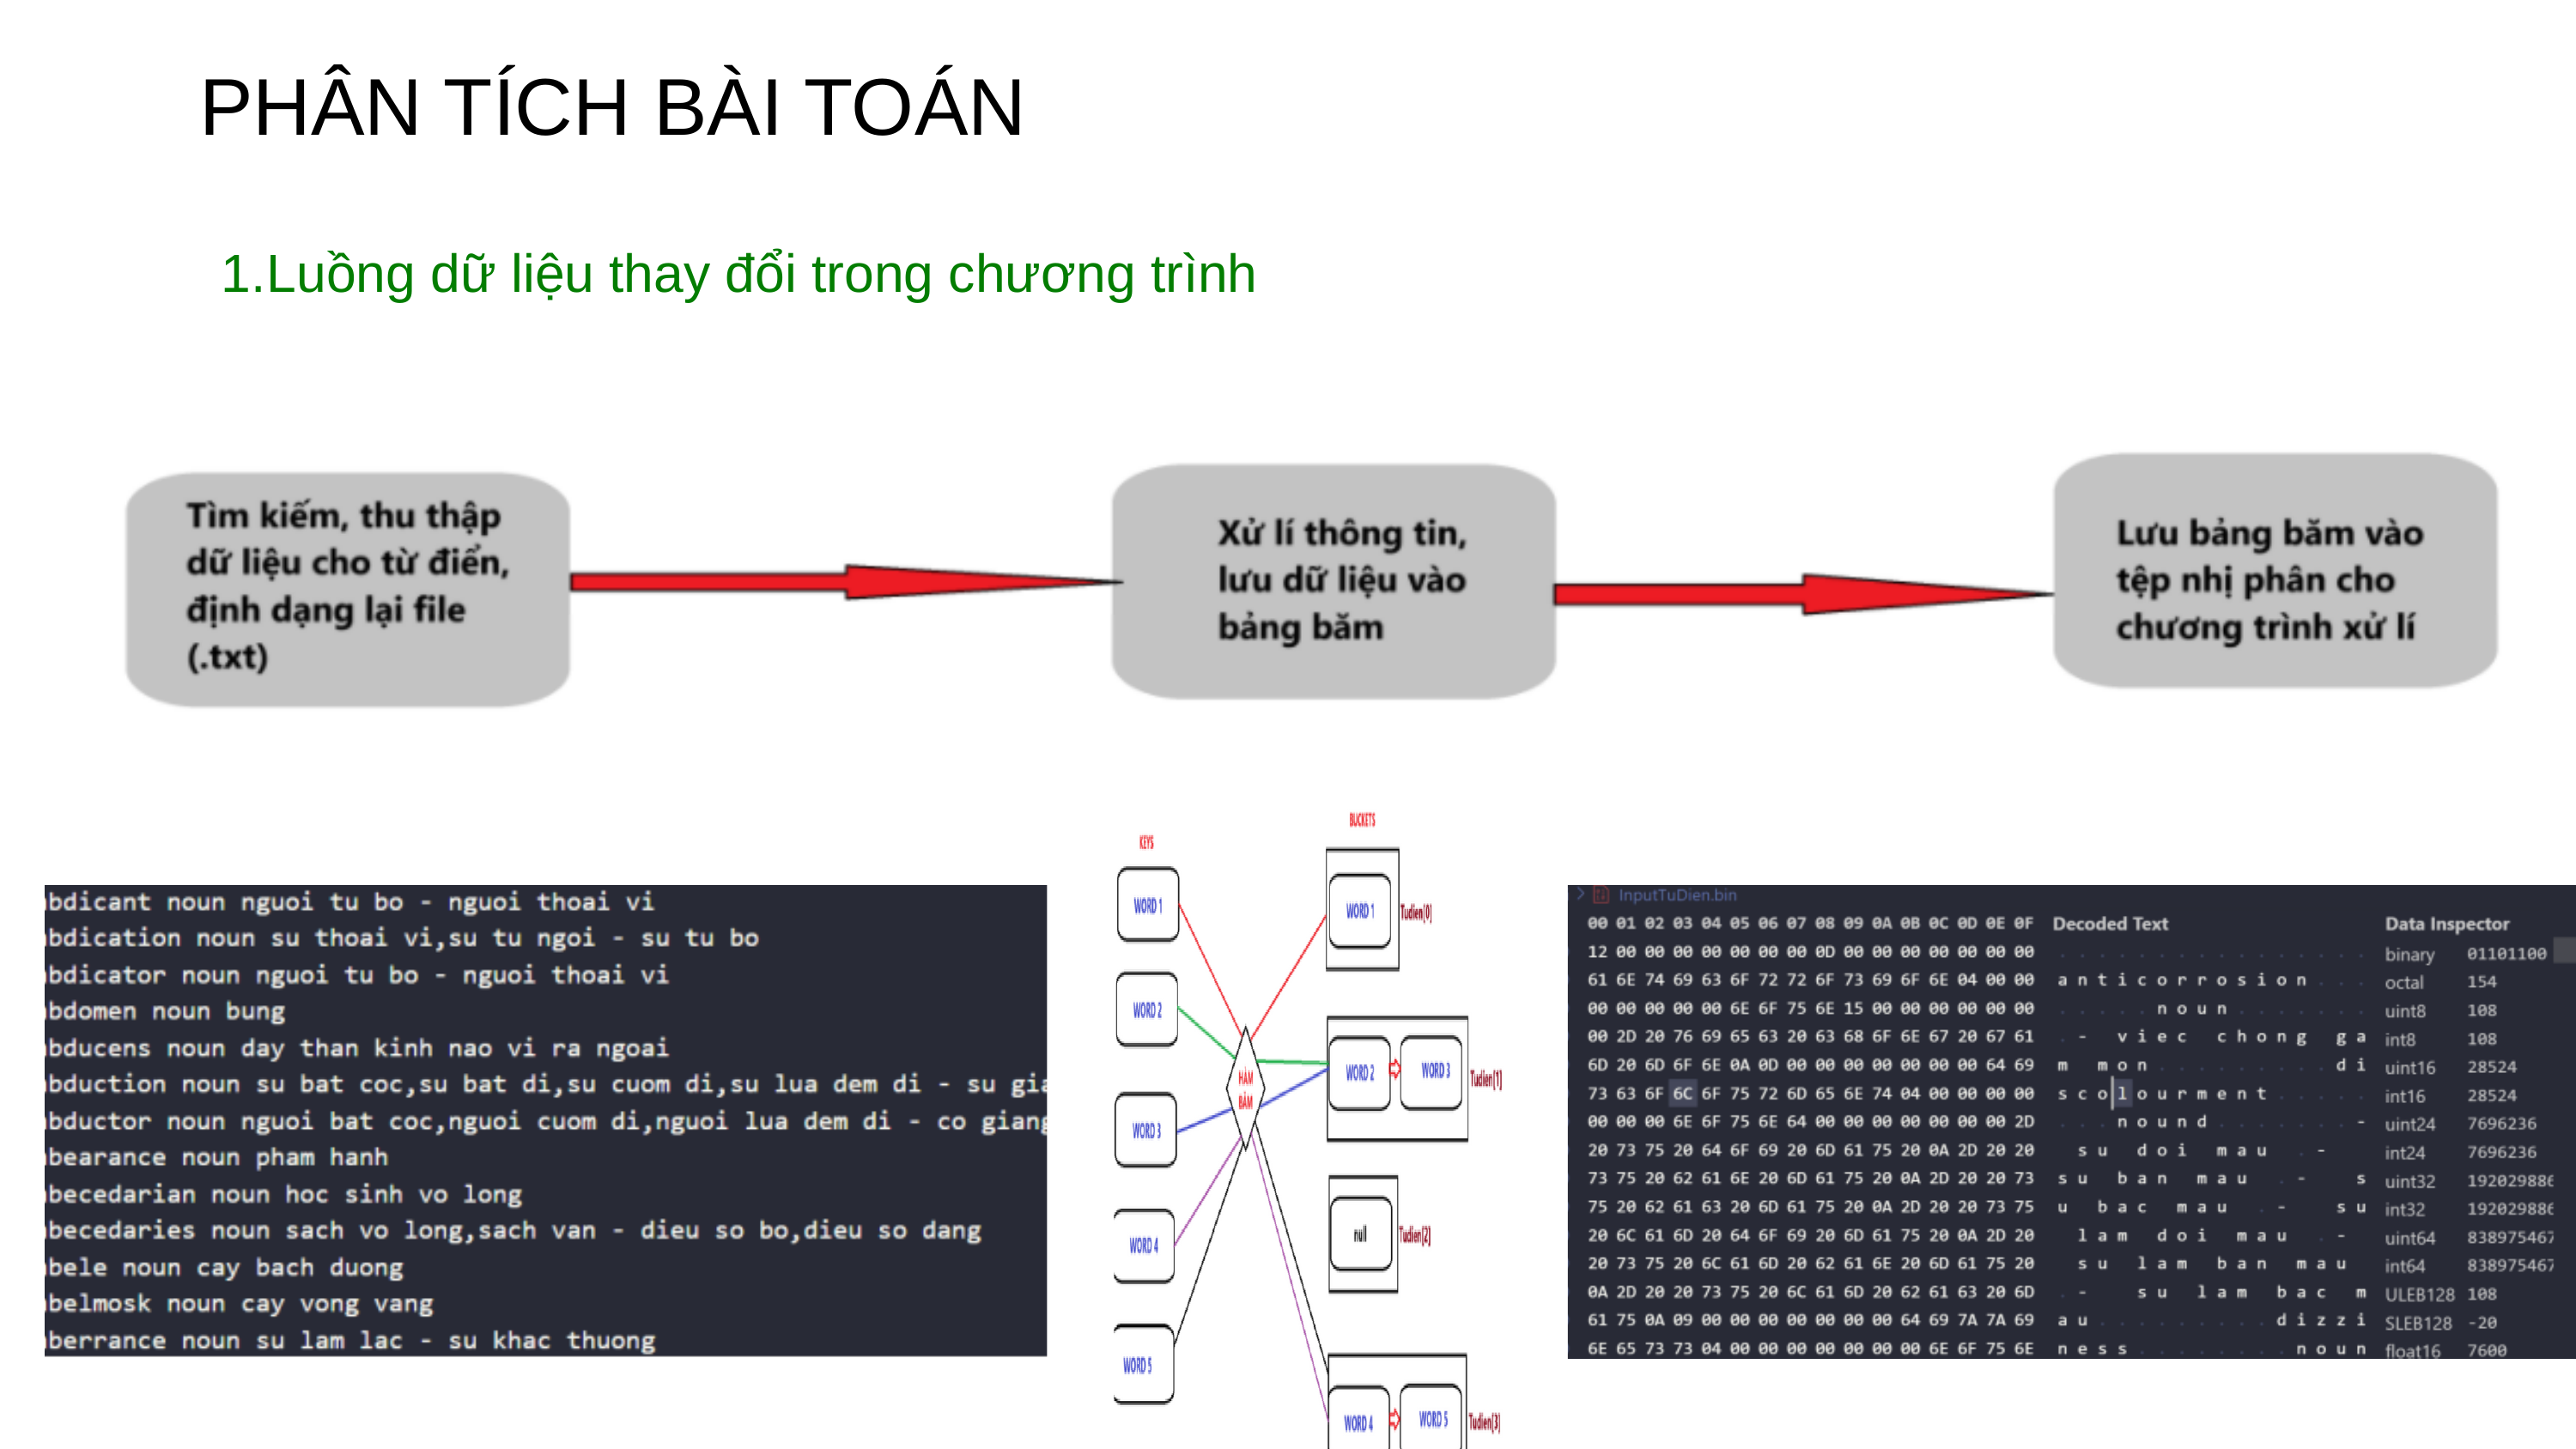

PHÂN TÍCH BÀI TOÁN
Luồng dữ liệu thay đổi trong chương trình